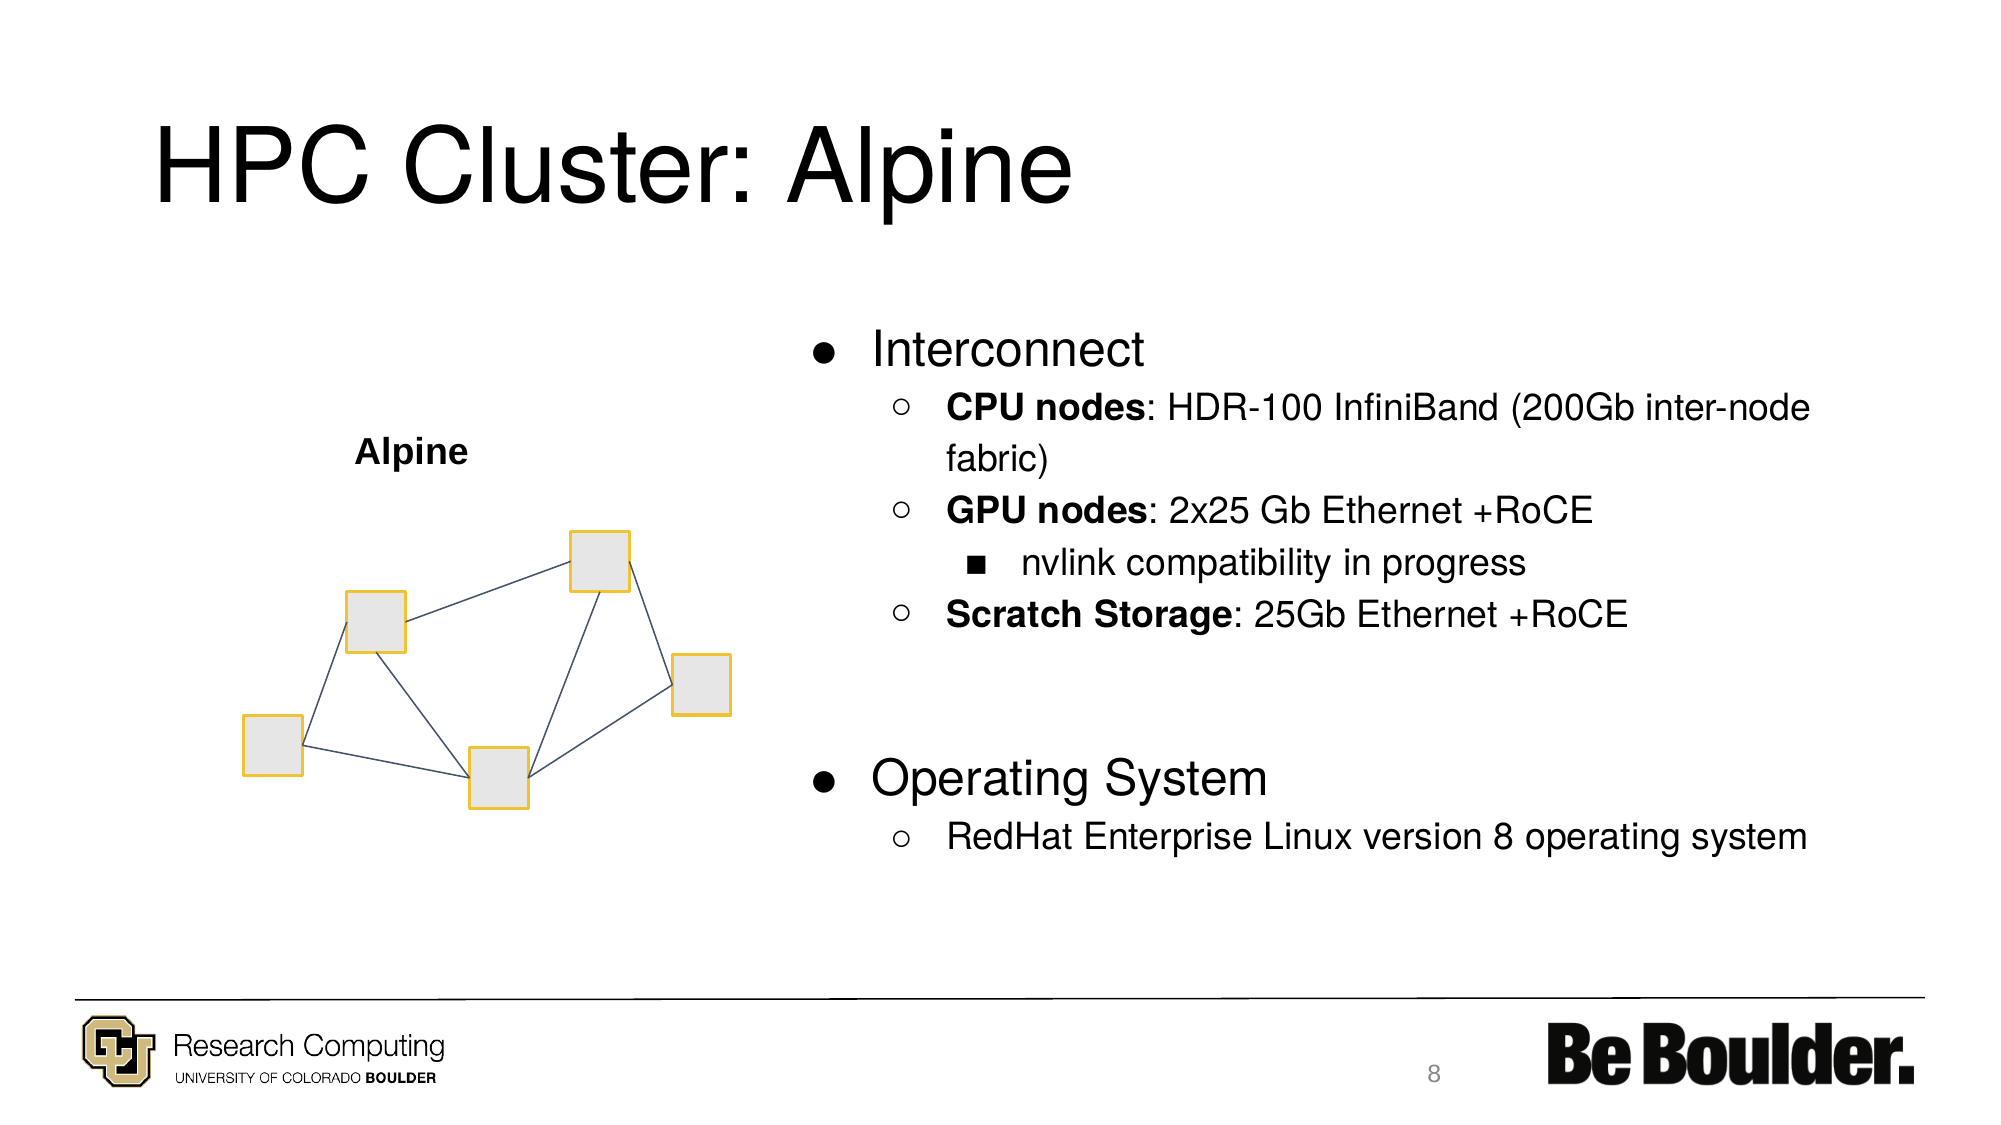

# HPC Cluster: Alpine
Interconnect
CPU nodes: HDR-100 InfiniBand (200Gb inter-node fabric)
GPU nodes: 2x25 Gb Ethernet +RoCE
nvlink compatibility in progress
Scratch Storage: 25Gb Ethernet +RoCE

Operating System
RedHat Enterprise Linux version 8 operating system
Alpine

8